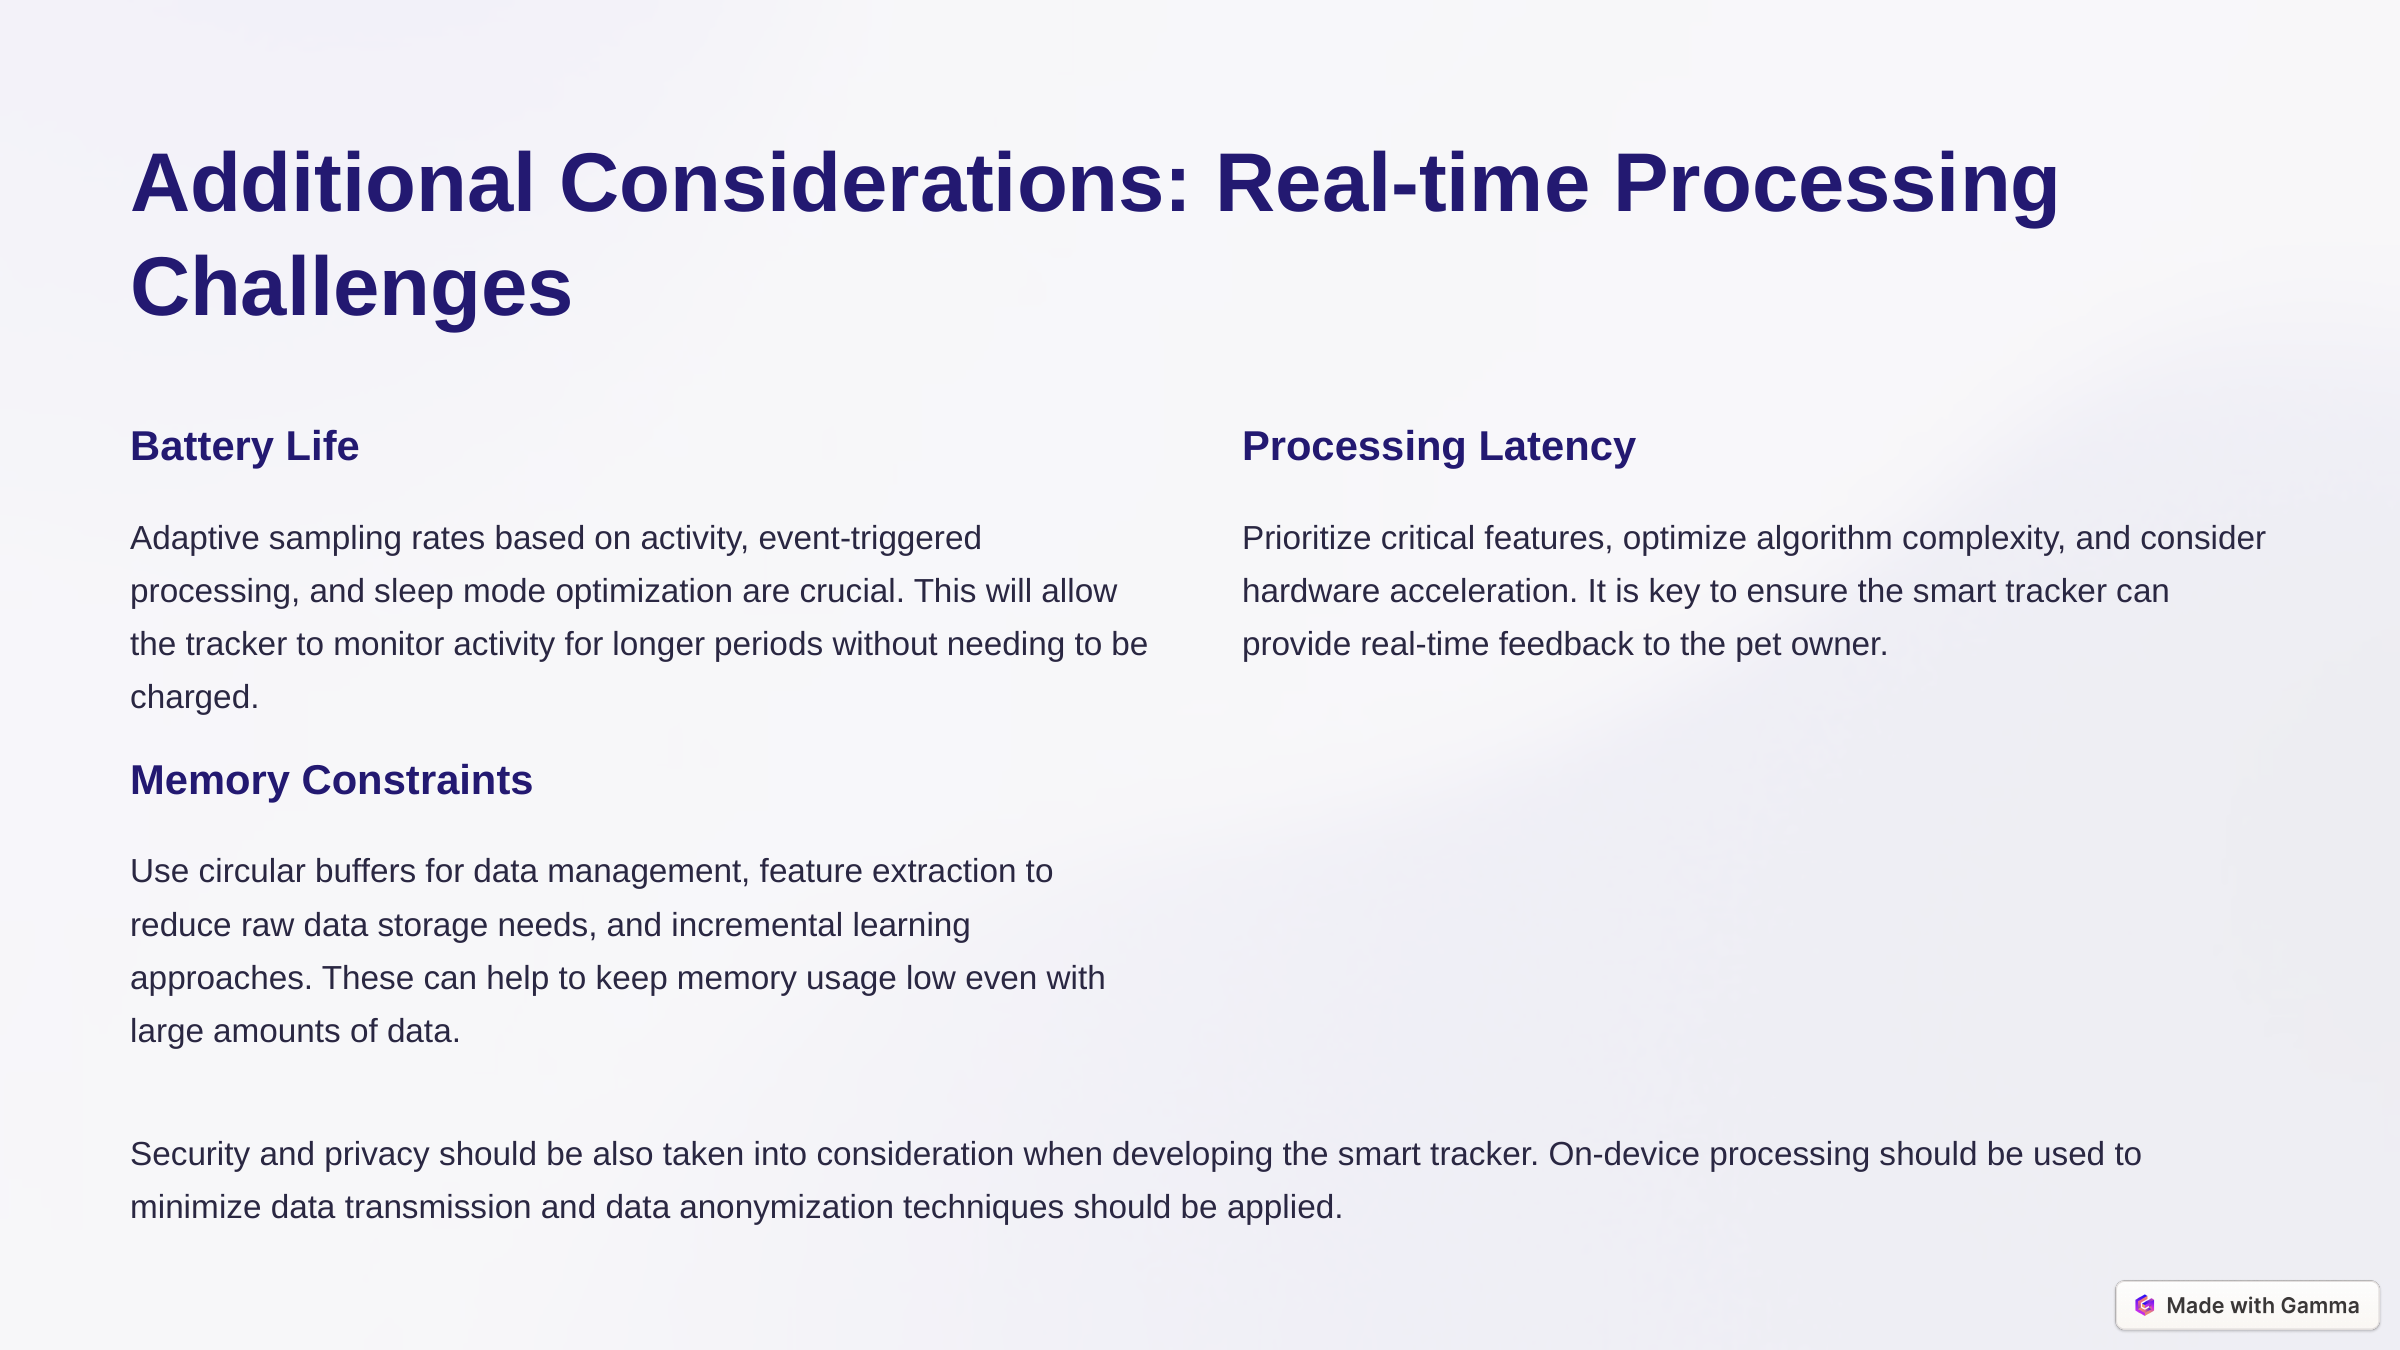

Additional Considerations: Real-time Processing Challenges
Battery Life
Processing Latency
Adaptive sampling rates based on activity, event-triggered processing, and sleep mode optimization are crucial. This will allow the tracker to monitor activity for longer periods without needing to be charged.
Prioritize critical features, optimize algorithm complexity, and consider hardware acceleration. It is key to ensure the smart tracker can provide real-time feedback to the pet owner.
Memory Constraints
Use circular buffers for data management, feature extraction to reduce raw data storage needs, and incremental learning approaches. These can help to keep memory usage low even with large amounts of data.
Security and privacy should be also taken into consideration when developing the smart tracker. On-device processing should be used to minimize data transmission and data anonymization techniques should be applied.